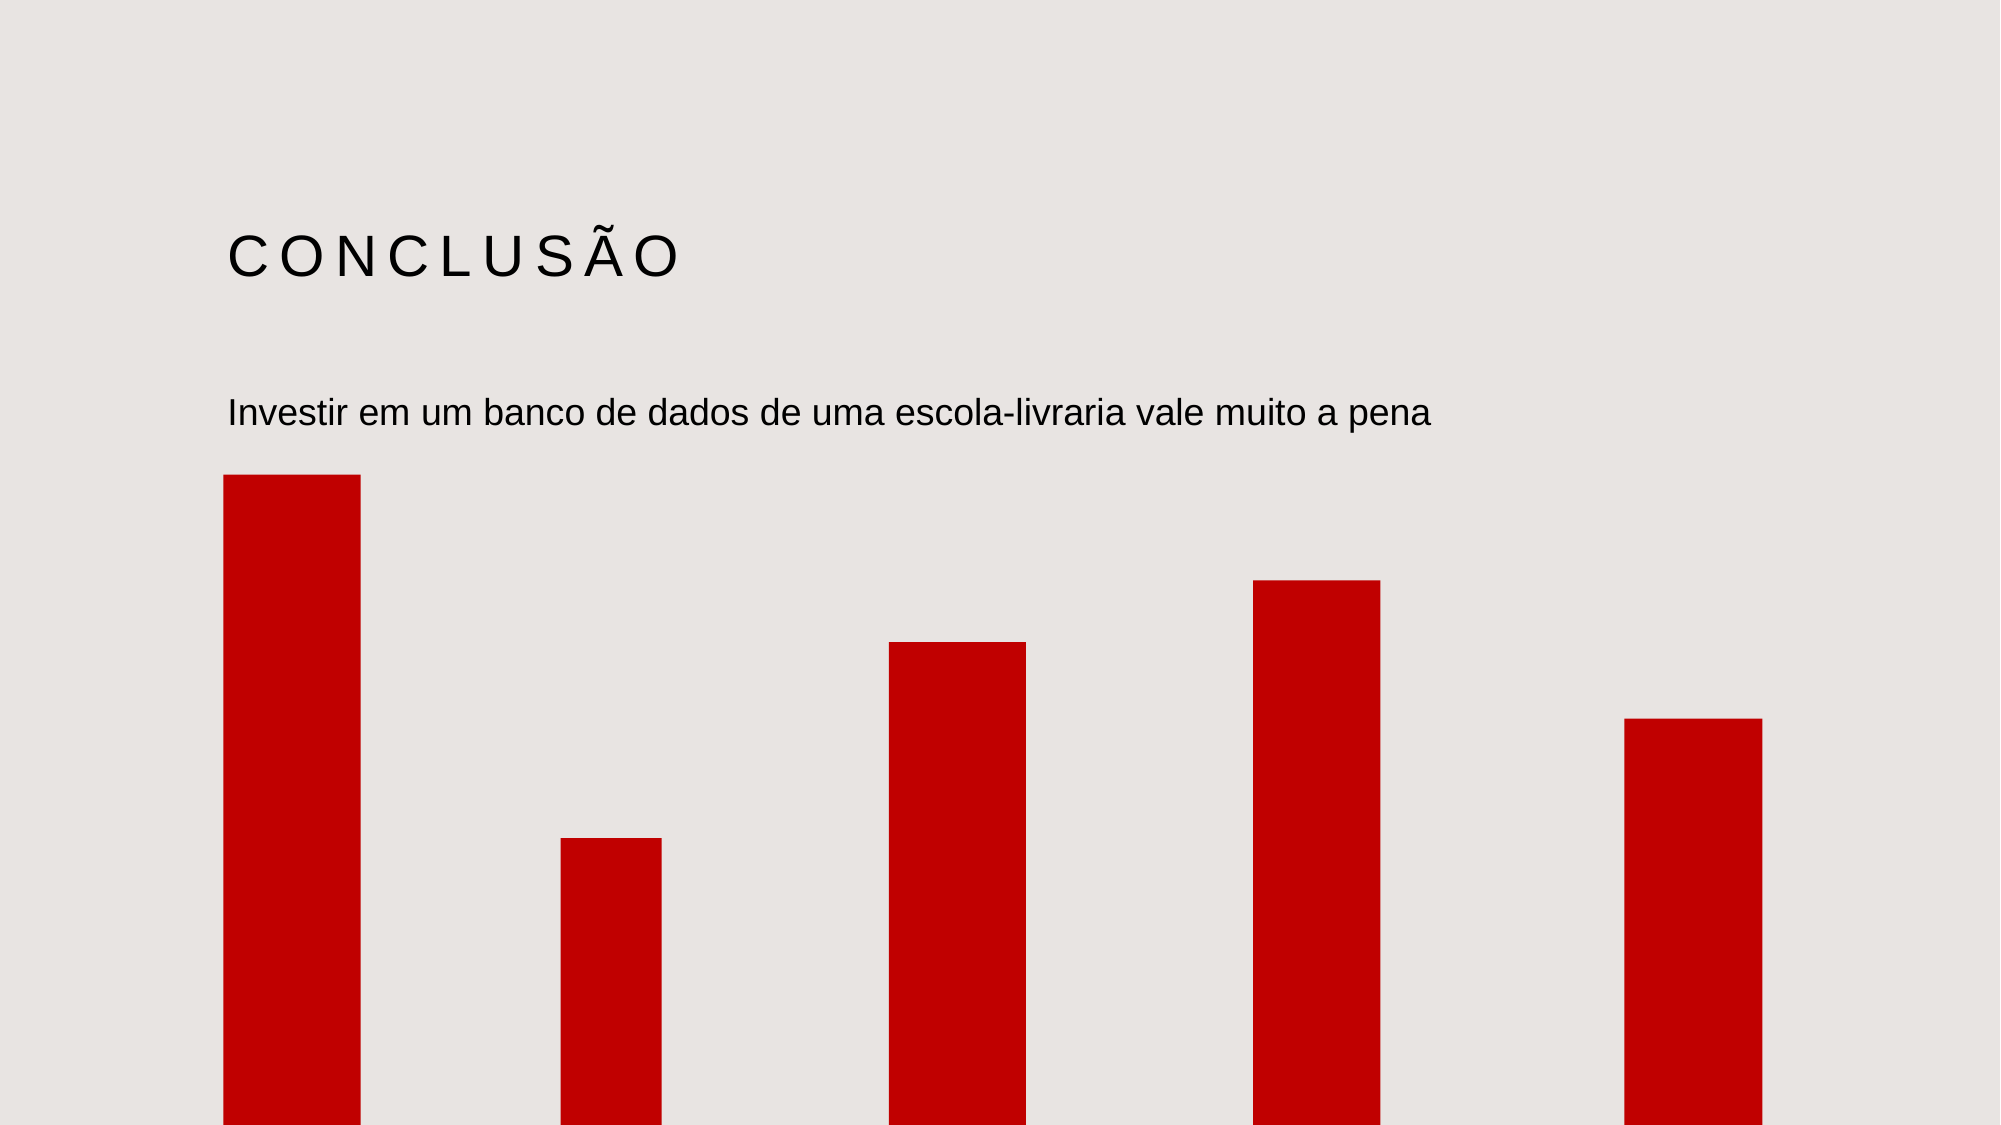

# Conclusão
Investir em um banco de dados de uma escola-livraria vale muito a pena